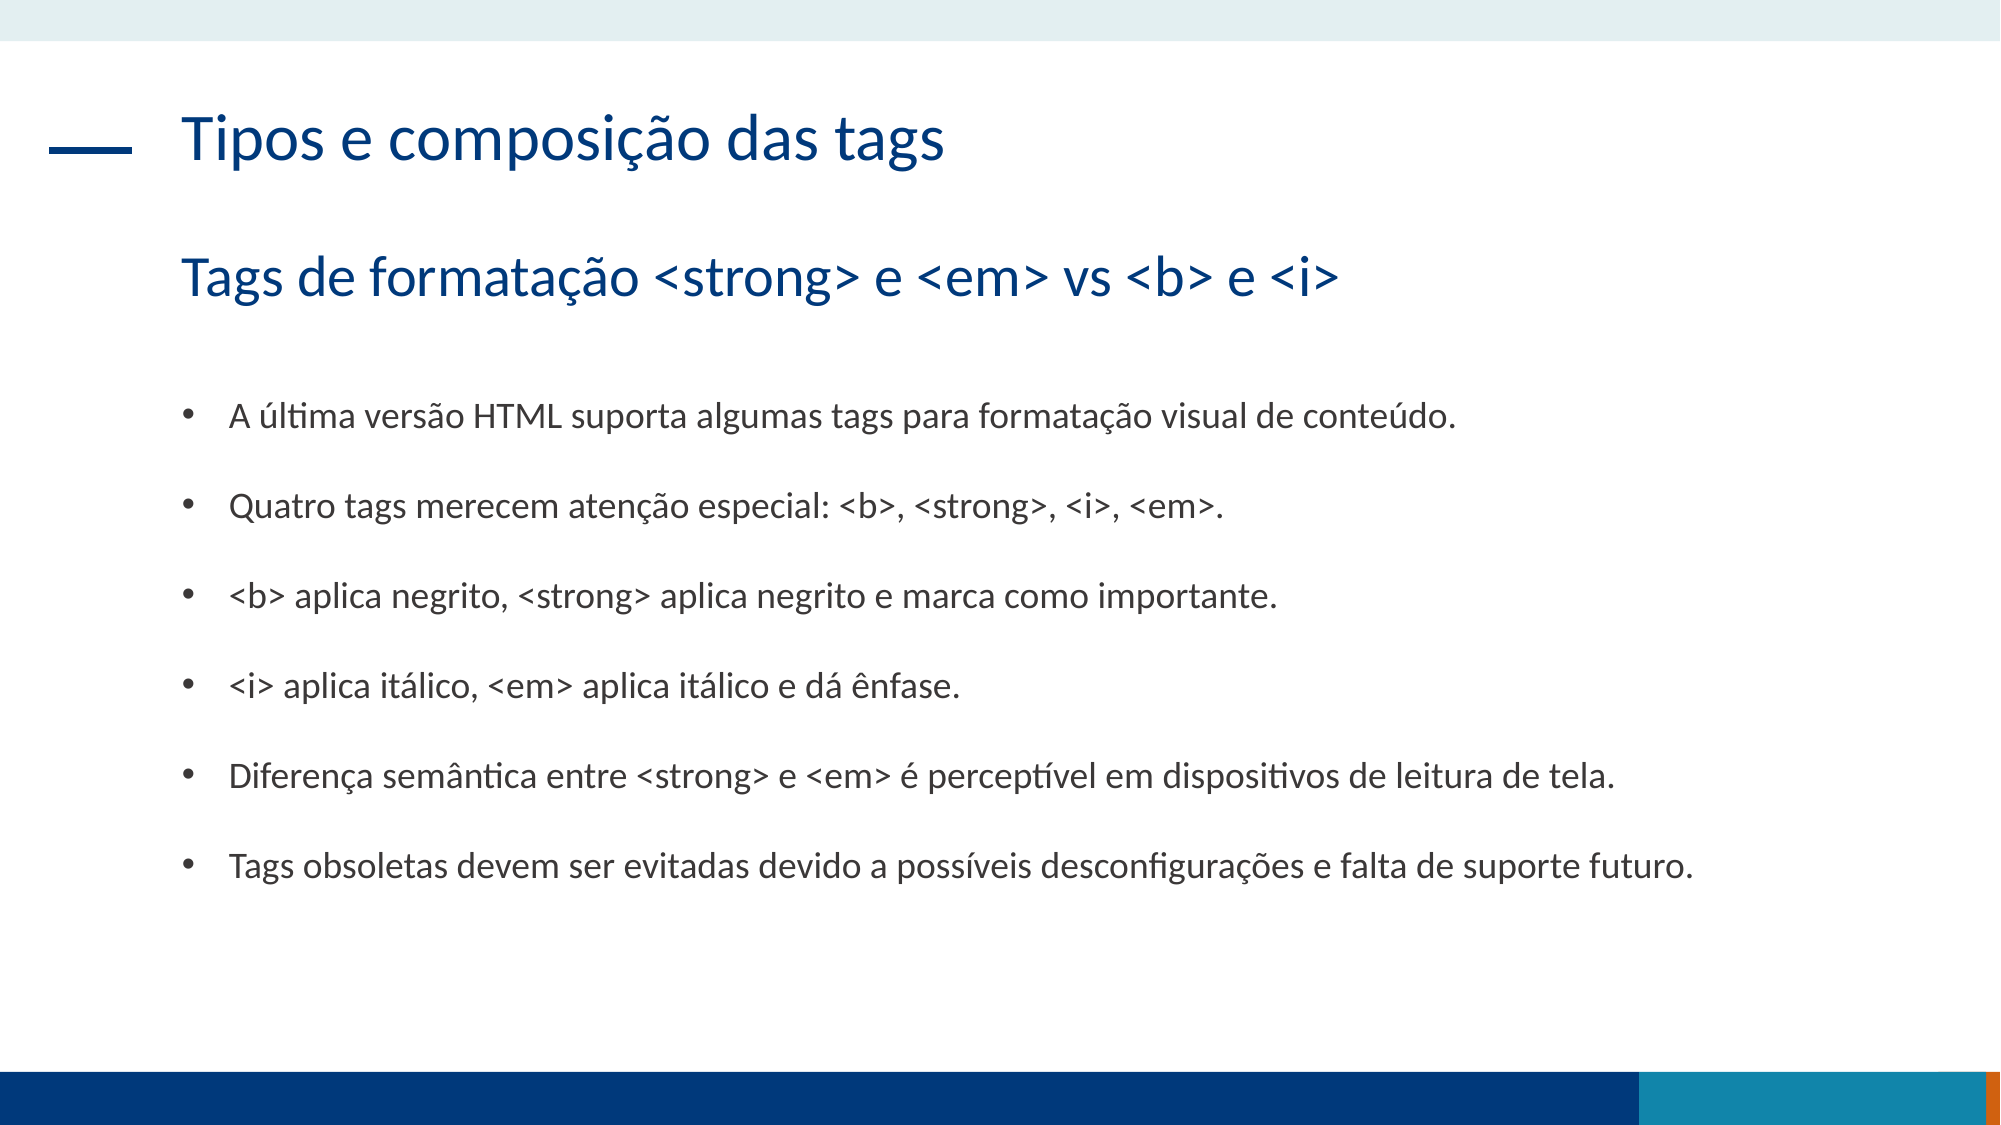

Tipos e composição das tags
Tags de formatação <strong> e <em> vs <b> e <i>
A última versão HTML suporta algumas tags para formatação visual de conteúdo.

Quatro tags merecem atenção especial: <b>, <strong>, <i>, <em>.

<b> aplica negrito, <strong> aplica negrito e marca como importante.

<i> aplica itálico, <em> aplica itálico e dá ênfase.

Diferença semântica entre <strong> e <em> é perceptível em dispositivos de leitura de tela.

Tags obsoletas devem ser evitadas devido a possíveis desconfigurações e falta de suporte futuro.